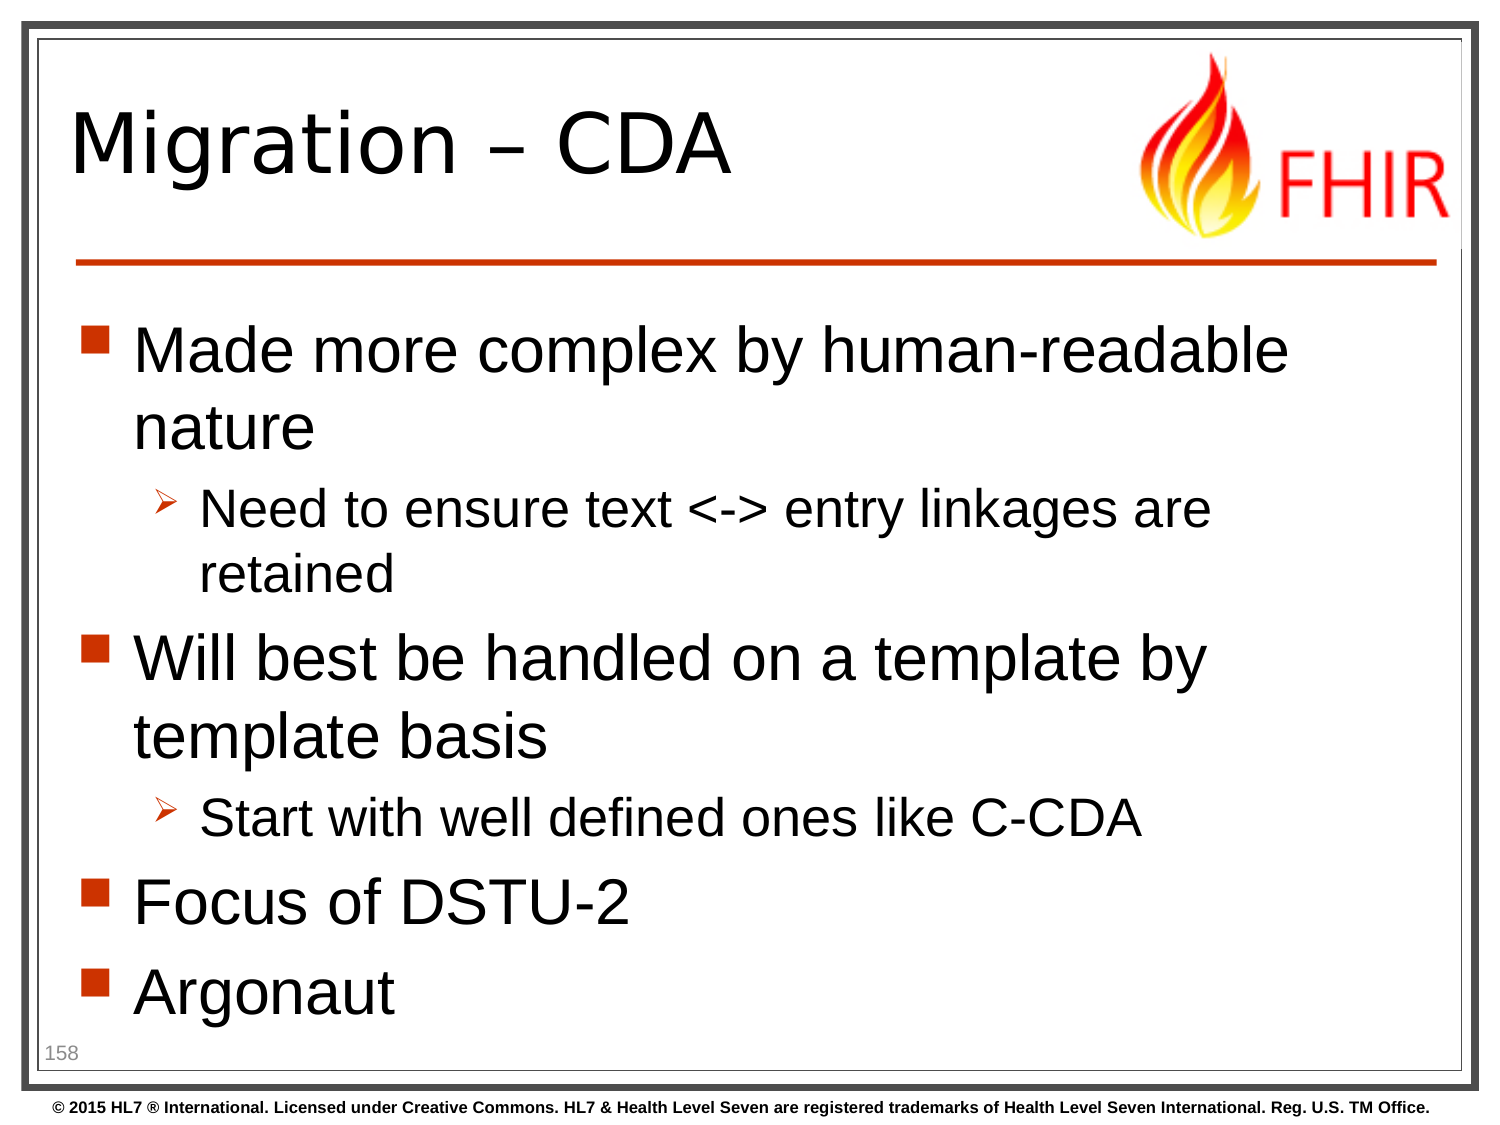

# Migration – CDA
Made more complex by human-readable nature
Need to ensure text <-> entry linkages are retained
Will best be handled on a template by template basis
Start with well defined ones like C-CDA
Focus of DSTU-2
Argonaut
158